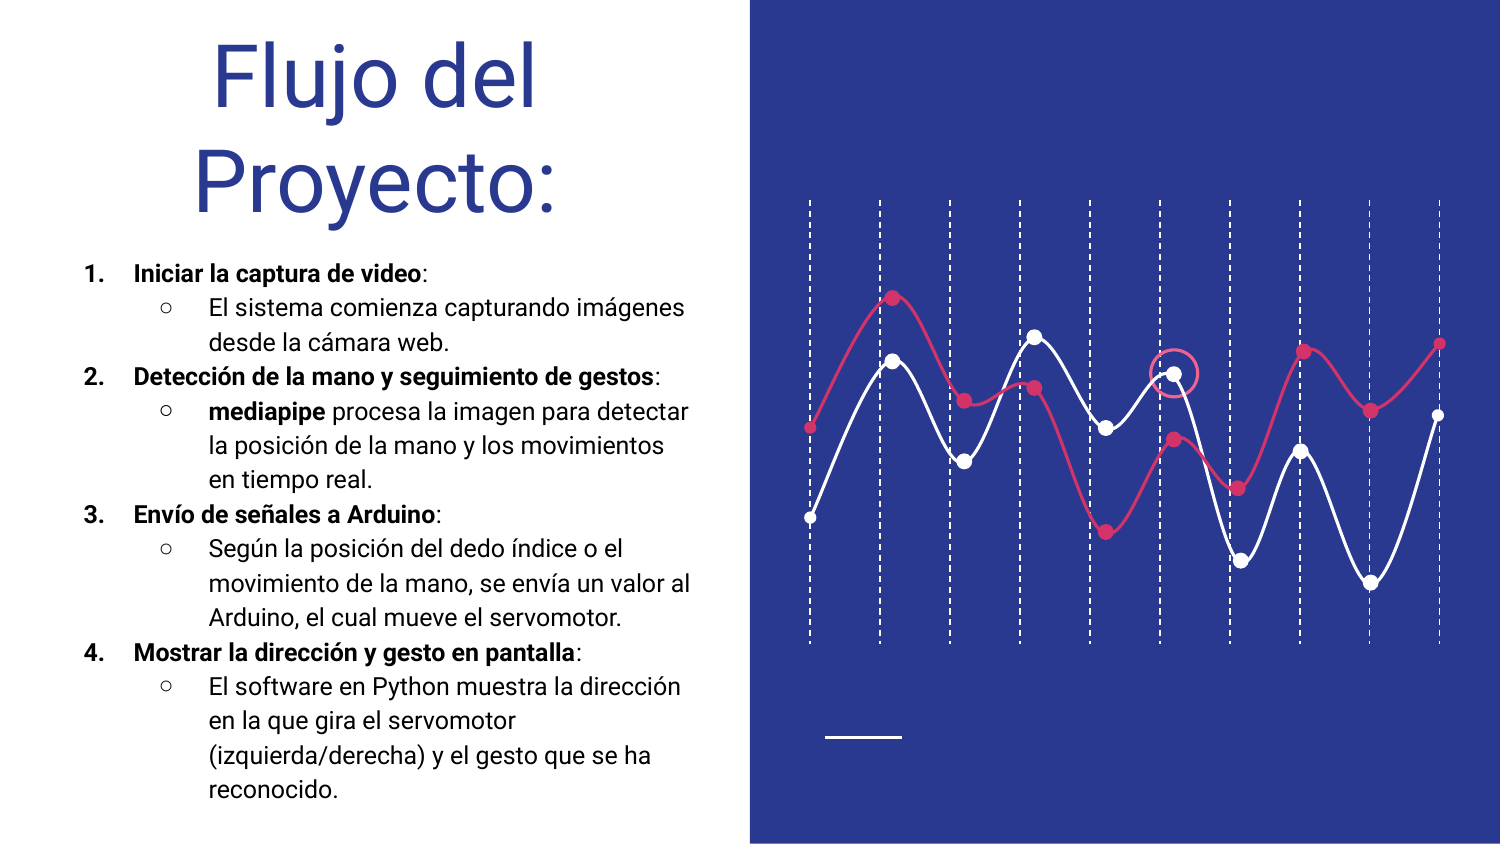

# Flujo del Proyecto:

Iniciar la captura de video:
El sistema comienza capturando imágenes desde la cámara web.
Detección de la mano y seguimiento de gestos:
mediapipe procesa la imagen para detectar la posición de la mano y los movimientos en tiempo real.
Envío de señales a Arduino:
Según la posición del dedo índice o el movimiento de la mano, se envía un valor al Arduino, el cual mueve el servomotor.
Mostrar la dirección y gesto en pantalla:
El software en Python muestra la dirección en la que gira el servomotor (izquierda/derecha) y el gesto que se ha reconocido.